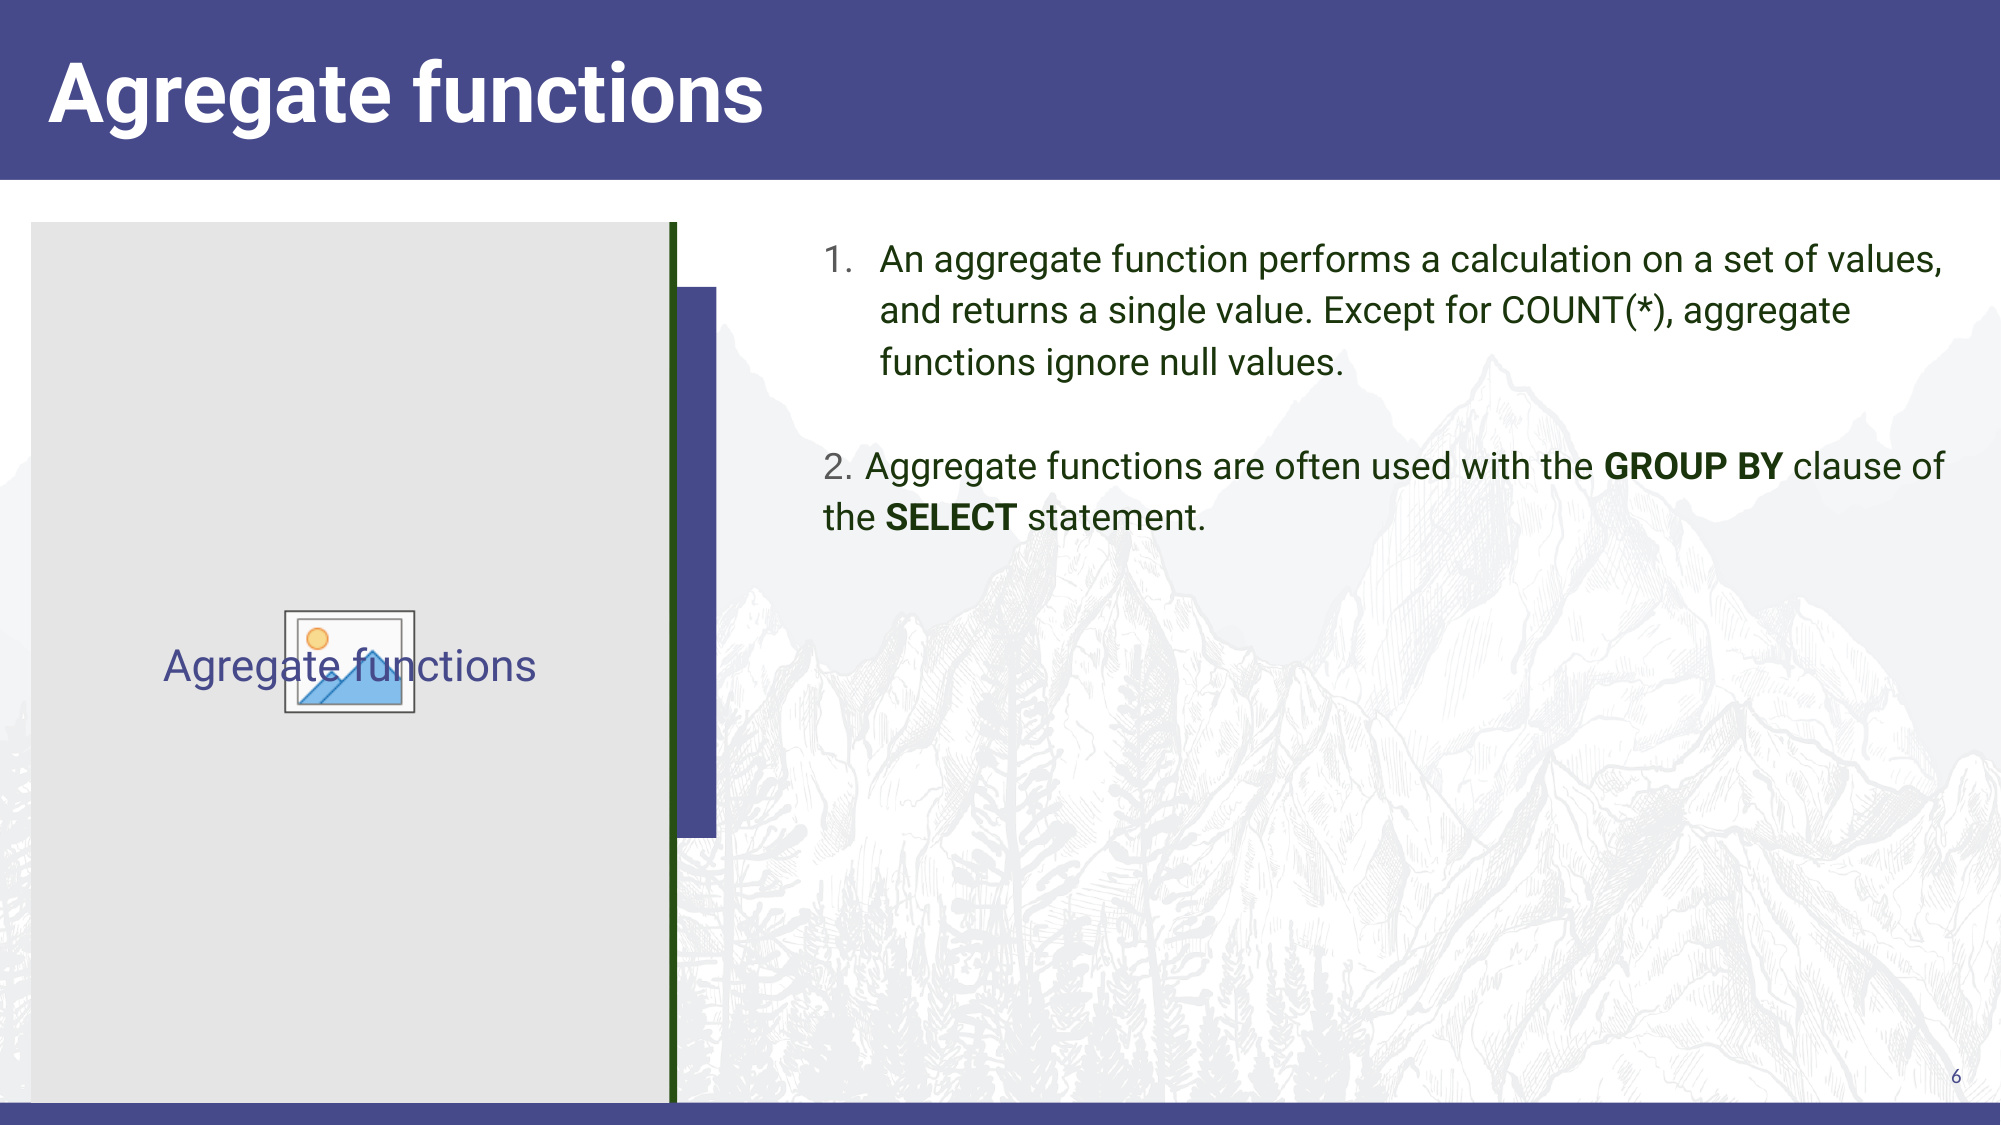

# Agregate functions
An aggregate function performs a calculation on a set of values, and returns a single value. Except for COUNT(*), aggregate functions ignore null values.

2. Aggregate functions are often used with the GROUP BY clause of the SELECT statement.
Agregate functions
6